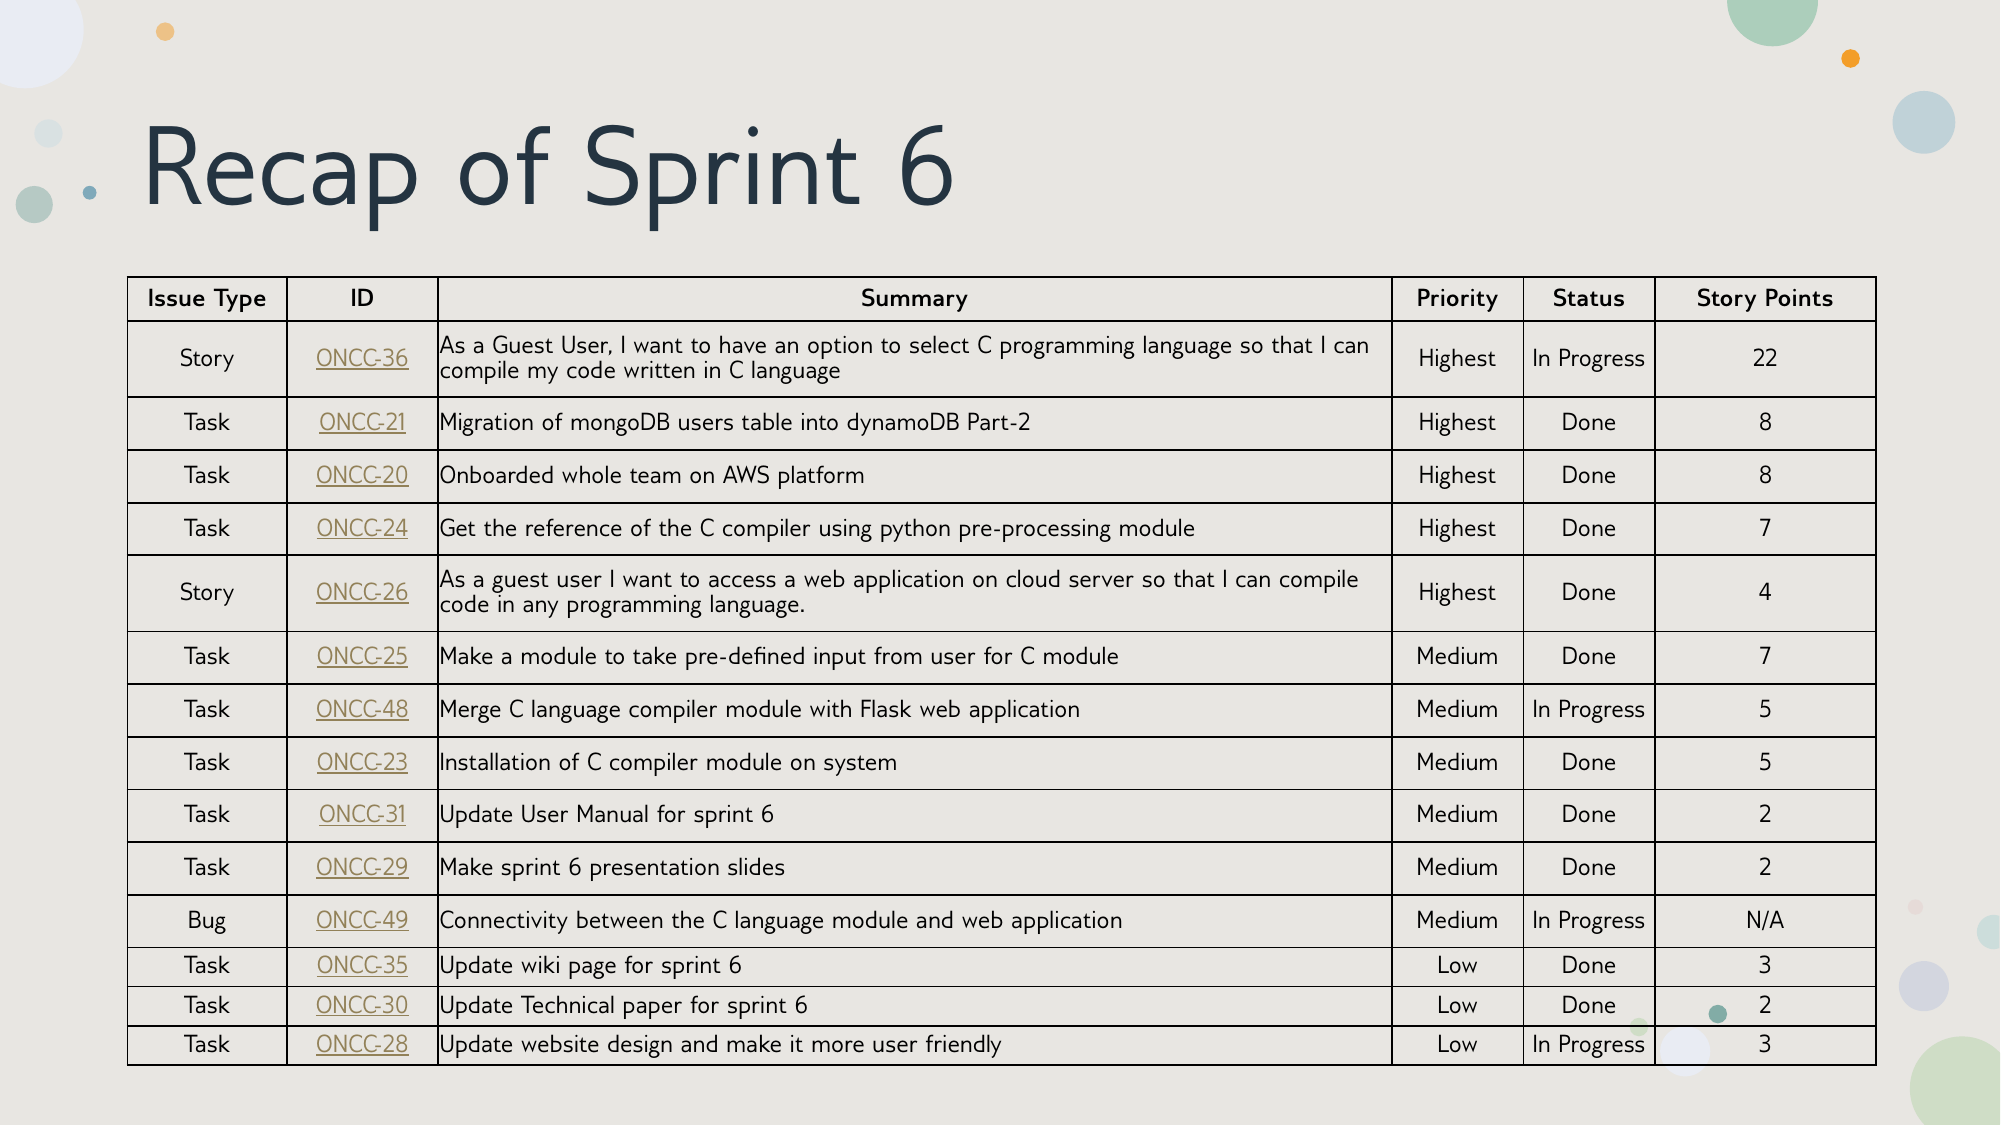

# Recap of Sprint 6
| Issue Type | ID | Summary | Priority | Status | Story Points |
| --- | --- | --- | --- | --- | --- |
| Story | ONCC-36 | As a Guest User, I want to have an option to select C programming language so that I can compile my code written in C language | Highest | In Progress | 22 |
| Task | ONCC-21 | Migration of mongoDB users table into dynamoDB Part-2 | Highest | Done | 8 |
| Task | ONCC-20 | Onboarded whole team on AWS platform | Highest | Done | 8 |
| Task | ONCC-24 | Get the reference of the C compiler using python pre-processing module | Highest | Done | 7 |
| Story | ONCC-26 | As a guest user I want to access a web application on cloud server so that I can compile code in any programming language. | Highest | Done | 4 |
| Task | ONCC-25 | Make a module to take pre-defined input from user for C module | Medium | Done | 7 |
| Task | ONCC-48 | Merge C language compiler module with Flask web application | Medium | In Progress | 5 |
| Task | ONCC-23 | Installation of C compiler module on system | Medium | Done | 5 |
| Task | ONCC-31 | Update User Manual for sprint 6 | Medium | Done | 2 |
| Task | ONCC-29 | Make sprint 6 presentation slides | Medium | Done | 2 |
| Bug | ONCC-49 | Connectivity between the C language module and web application | Medium | In Progress | N/A |
| Task | ONCC-35 | Update wiki page for sprint 6 | Low | Done | 3 |
| Task | ONCC-30 | Update Technical paper for sprint 6 | Low | Done | 2 |
| Task | ONCC-28 | Update website design and make it more user friendly | Low | In Progress | 3 |